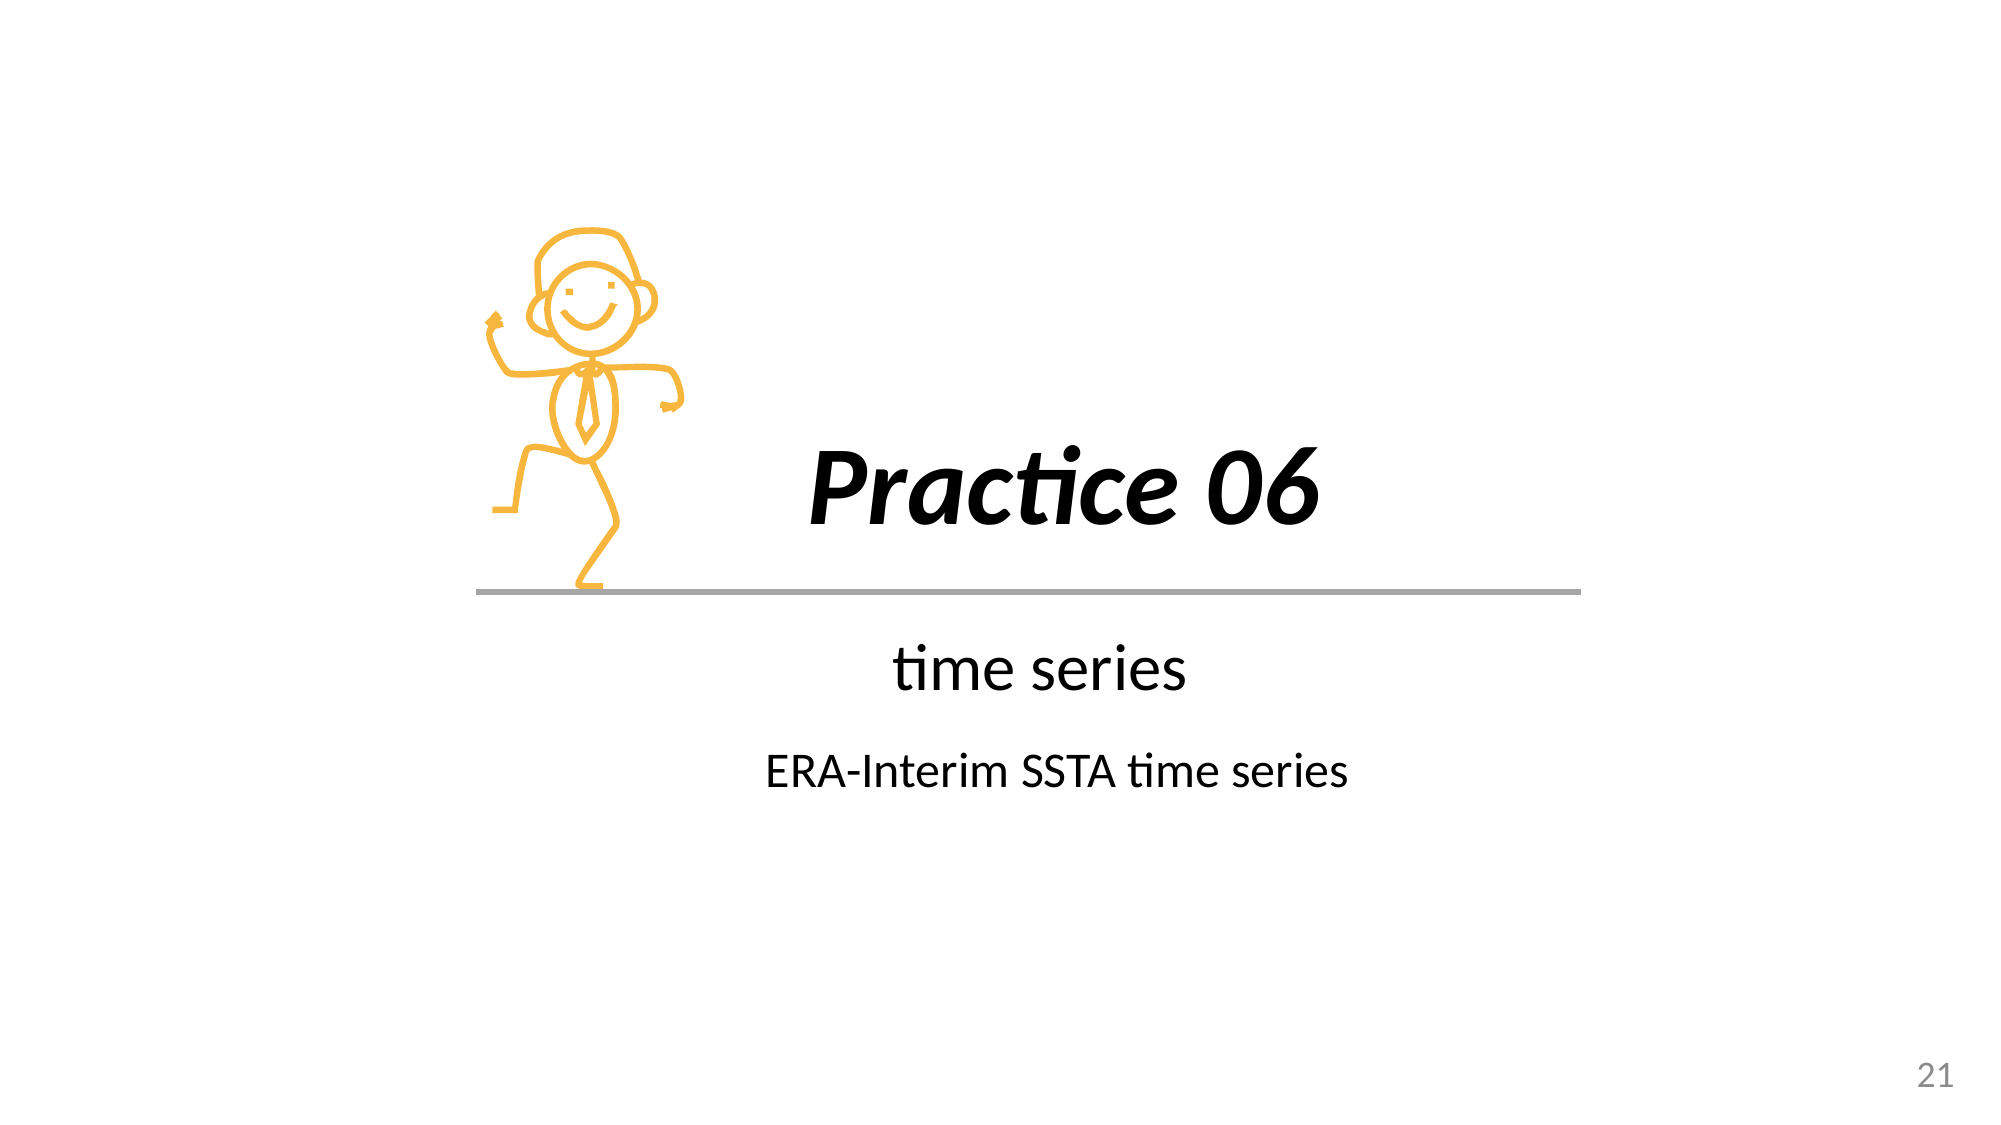

Practice 06
time series
ERA-Interim SSTA time series
21